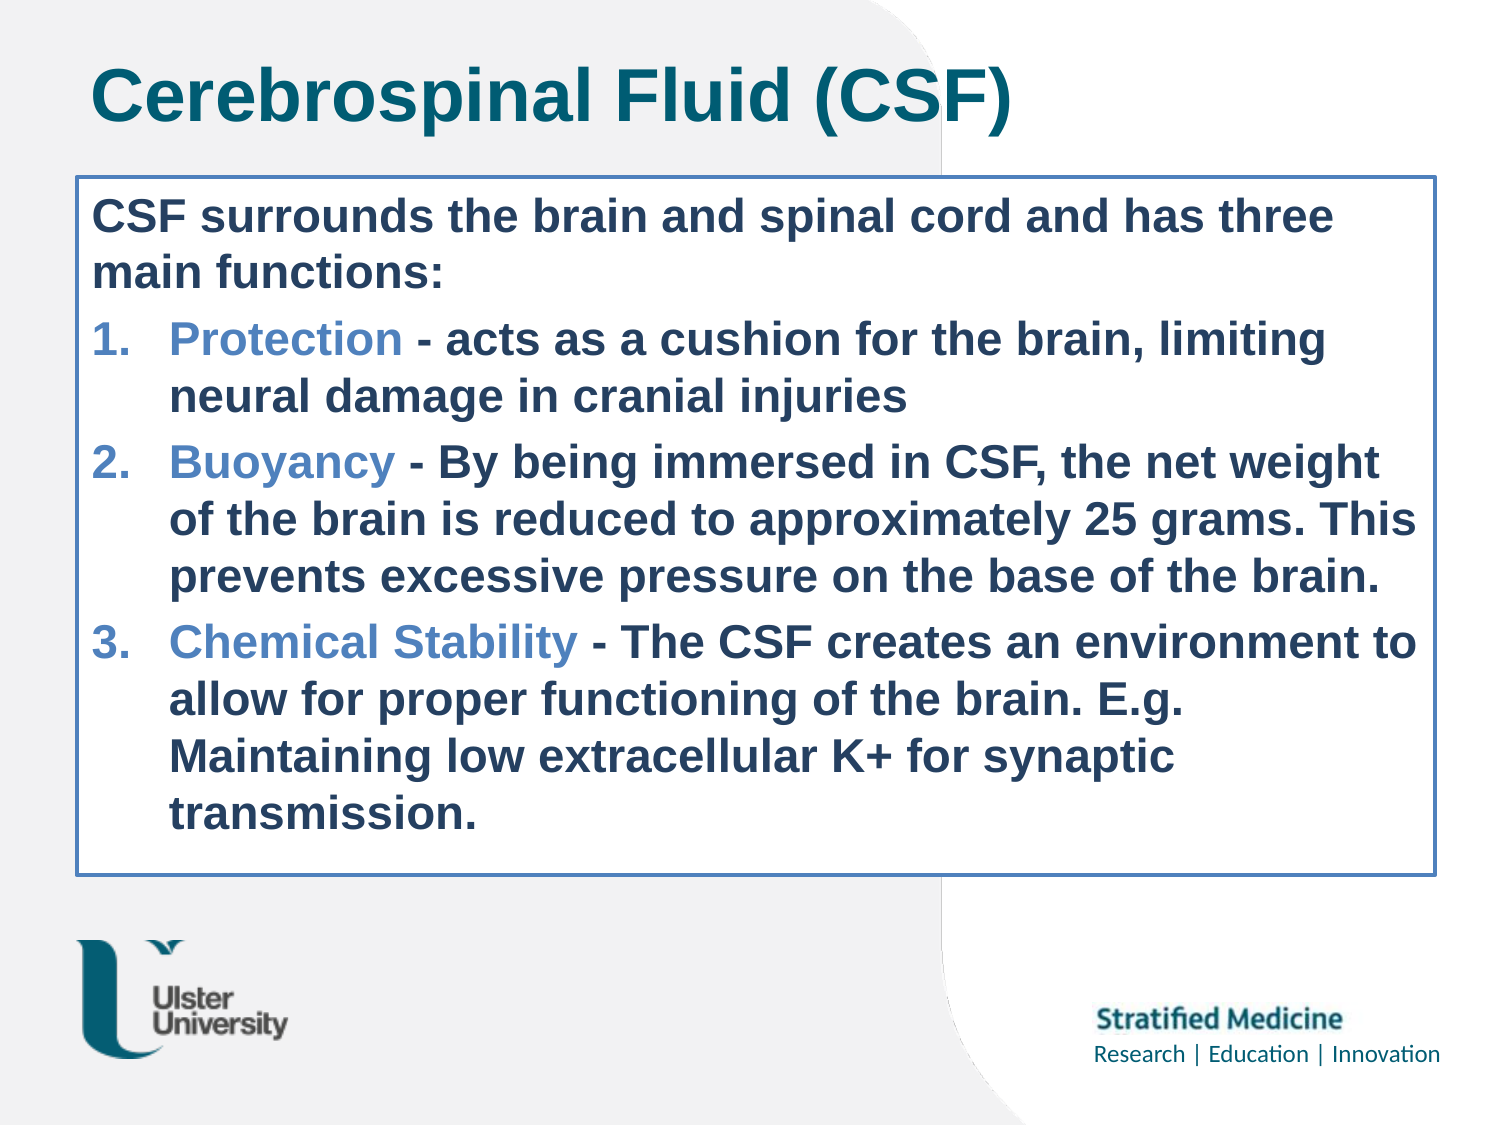

# Cerebrospinal Fluid (CSF)
CSF surrounds the brain and spinal cord and has three main functions:
Protection - acts as a cushion for the brain, limiting neural damage in cranial injuries
Buoyancy - By being immersed in CSF, the net weight of the brain is reduced to approximately 25 grams. This prevents excessive pressure on the base of the brain.
Chemical Stability - The CSF creates an environment to allow for proper functioning of the brain. E.g. Maintaining low extracellular K+ for synaptic transmission.